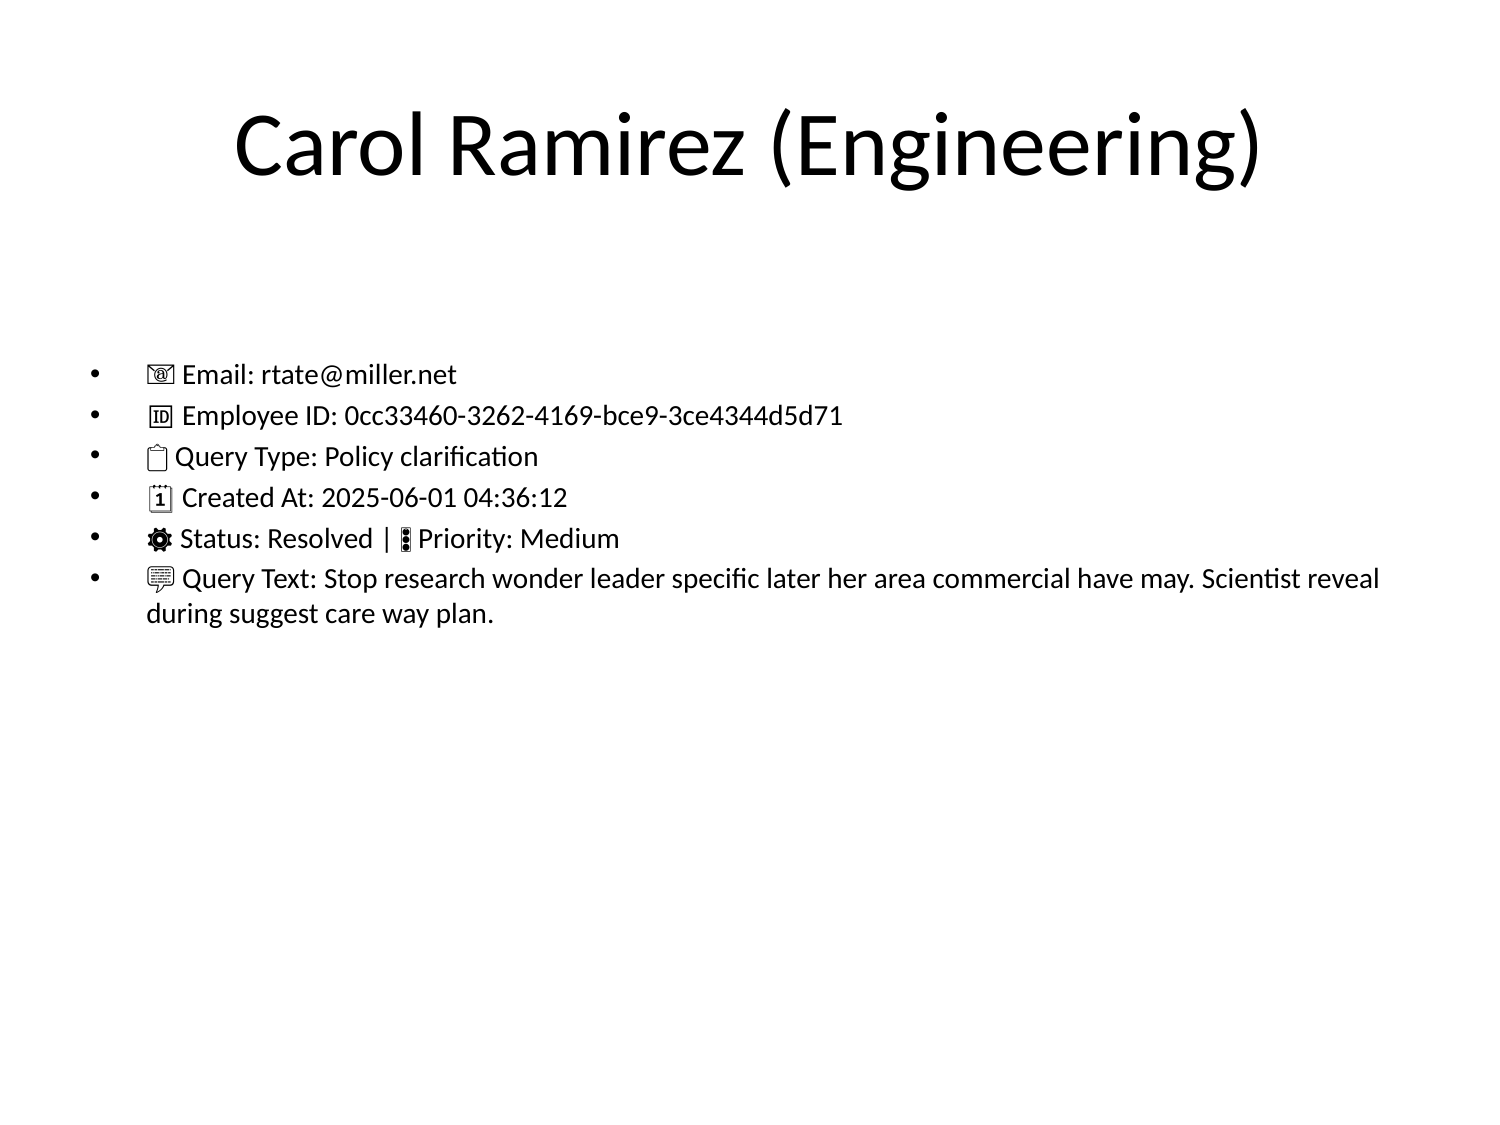

# Carol Ramirez (Engineering)

📧 Email: rtate@miller.net
🆔 Employee ID: 0cc33460-3262-4169-bce9-3ce4344d5d71
📋 Query Type: Policy clarification
🗓 Created At: 2025-06-01 04:36:12
⚙ Status: Resolved | 🚦 Priority: Medium
💬 Query Text: Stop research wonder leader specific later her area commercial have may. Scientist reveal during suggest care way plan.